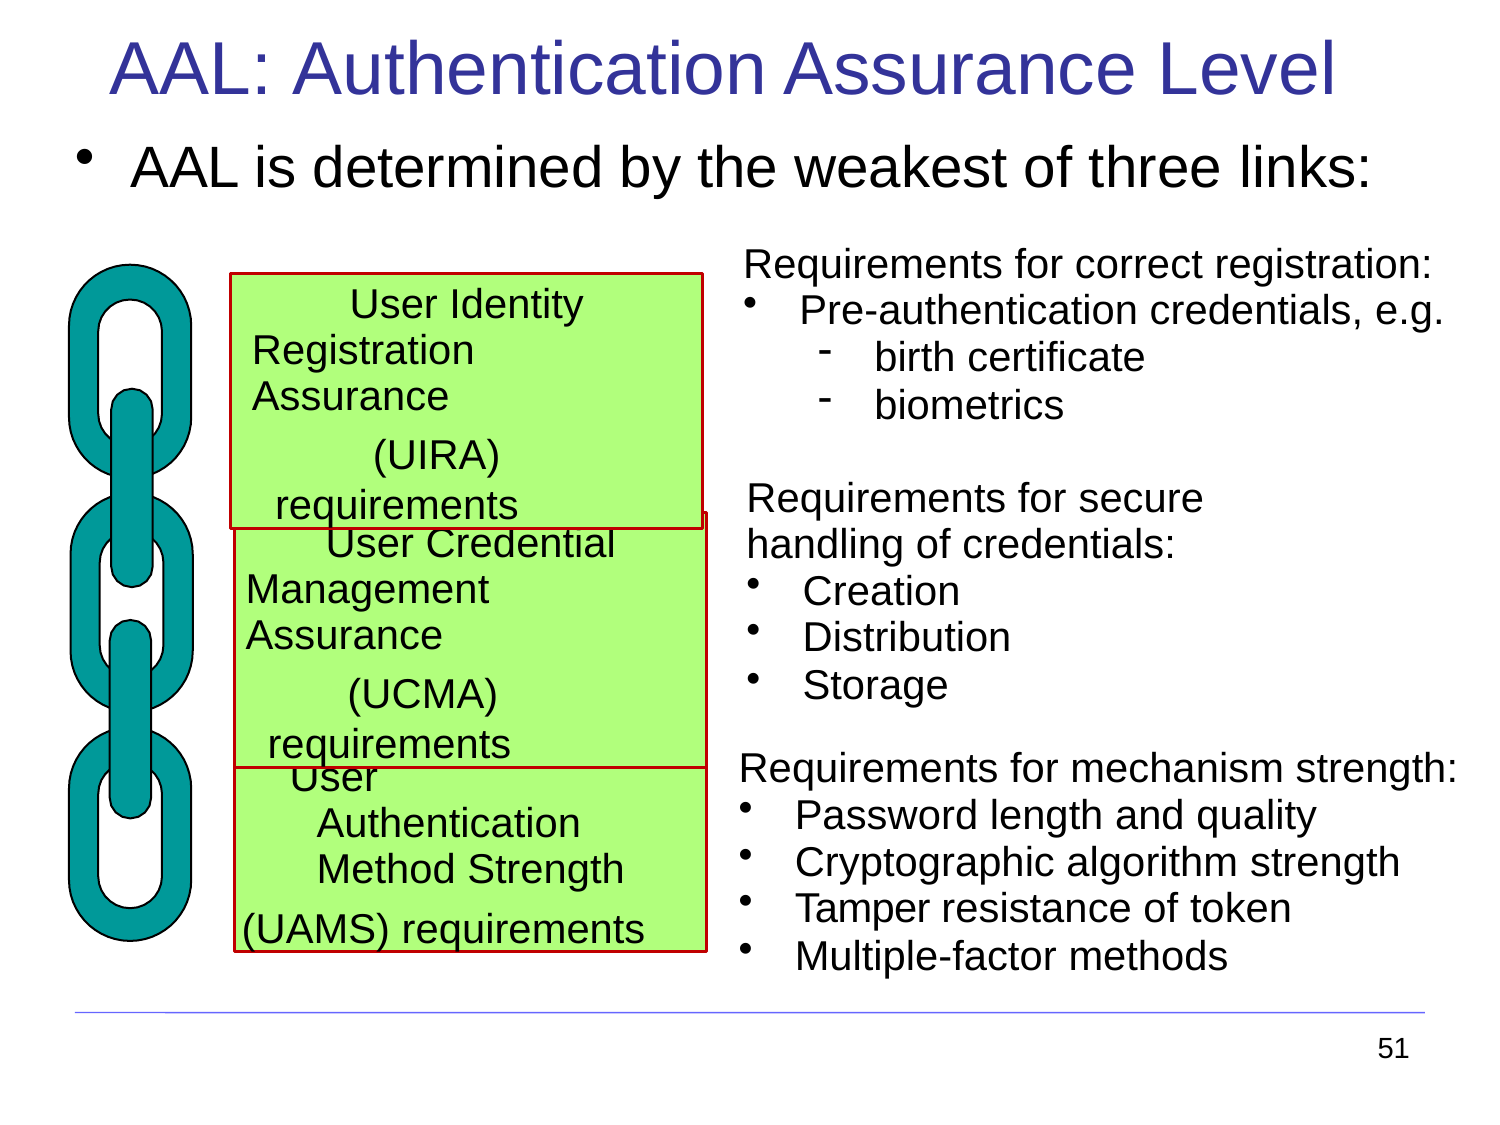

# AAL: Authentication Assurance Level
AAL is determined by the weakest of three links:
Requirements for correct registration:
Pre-authentication credentials, e.g.
birth certificate
biometrics

User Identity  Registration Assurance
(UIRA) requirements
Requirements for secure
handling of credentials:
Creation
Distribution
Storage
Requirements for mechanism strength:
Password length and quality
Cryptographic algorithm strength
Tamper resistance of token
Multiple-factor methods
User Credential  Management Assurance
(UCMA) requirements
User Authentication  Method Strength
(UAMS) requirements

51